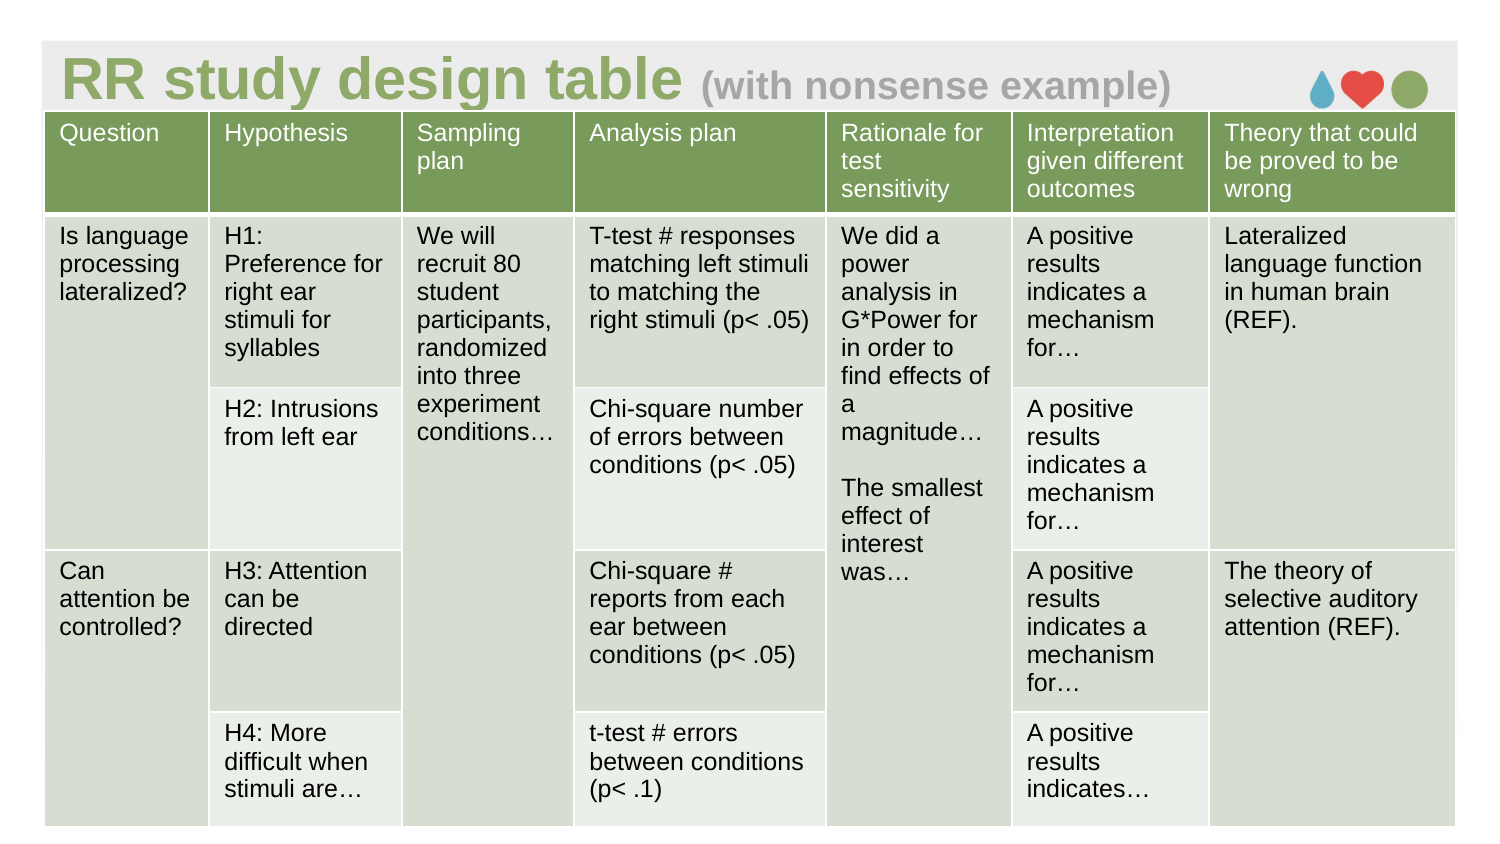

# RR study design table (with nonsense example)
| Question | Hypothesis | Sampling plan | Analysis plan | Rationale for test sensitivity | Interpretation given different outcomes | Theory that could be proved to be wrong |
| --- | --- | --- | --- | --- | --- | --- |
| Is language processing lateralized? | H1: Preference for right ear stimuli for syllables | We will recruit 80 student participants, randomized into three experiment conditions… | T-test # responses matching left stimuli to matching the right stimuli (p< .05) | We did a power analysis in G\*Power for in order to find effects of a magnitude… The smallest effect of interest was… | A positive results indicates a mechanism for… | Lateralized language function in human brain (REF). |
|  | H2: Intrusions from left ear |  | Chi-square number of errors between conditions (p< .05) |  | A positive results indicates a mechanism for… |  |
| Can attention be controlled? | H3: Attention can be directed |  | Chi-square # reports from each ear between conditions (p< .05) |  | A positive results indicates a mechanism for… | The theory of selective auditory attention (REF). |
|  | H4: More difficult when stimuli are… |  | t-test # errors between conditions (p< .1) |  | A positive results indicates… |  |